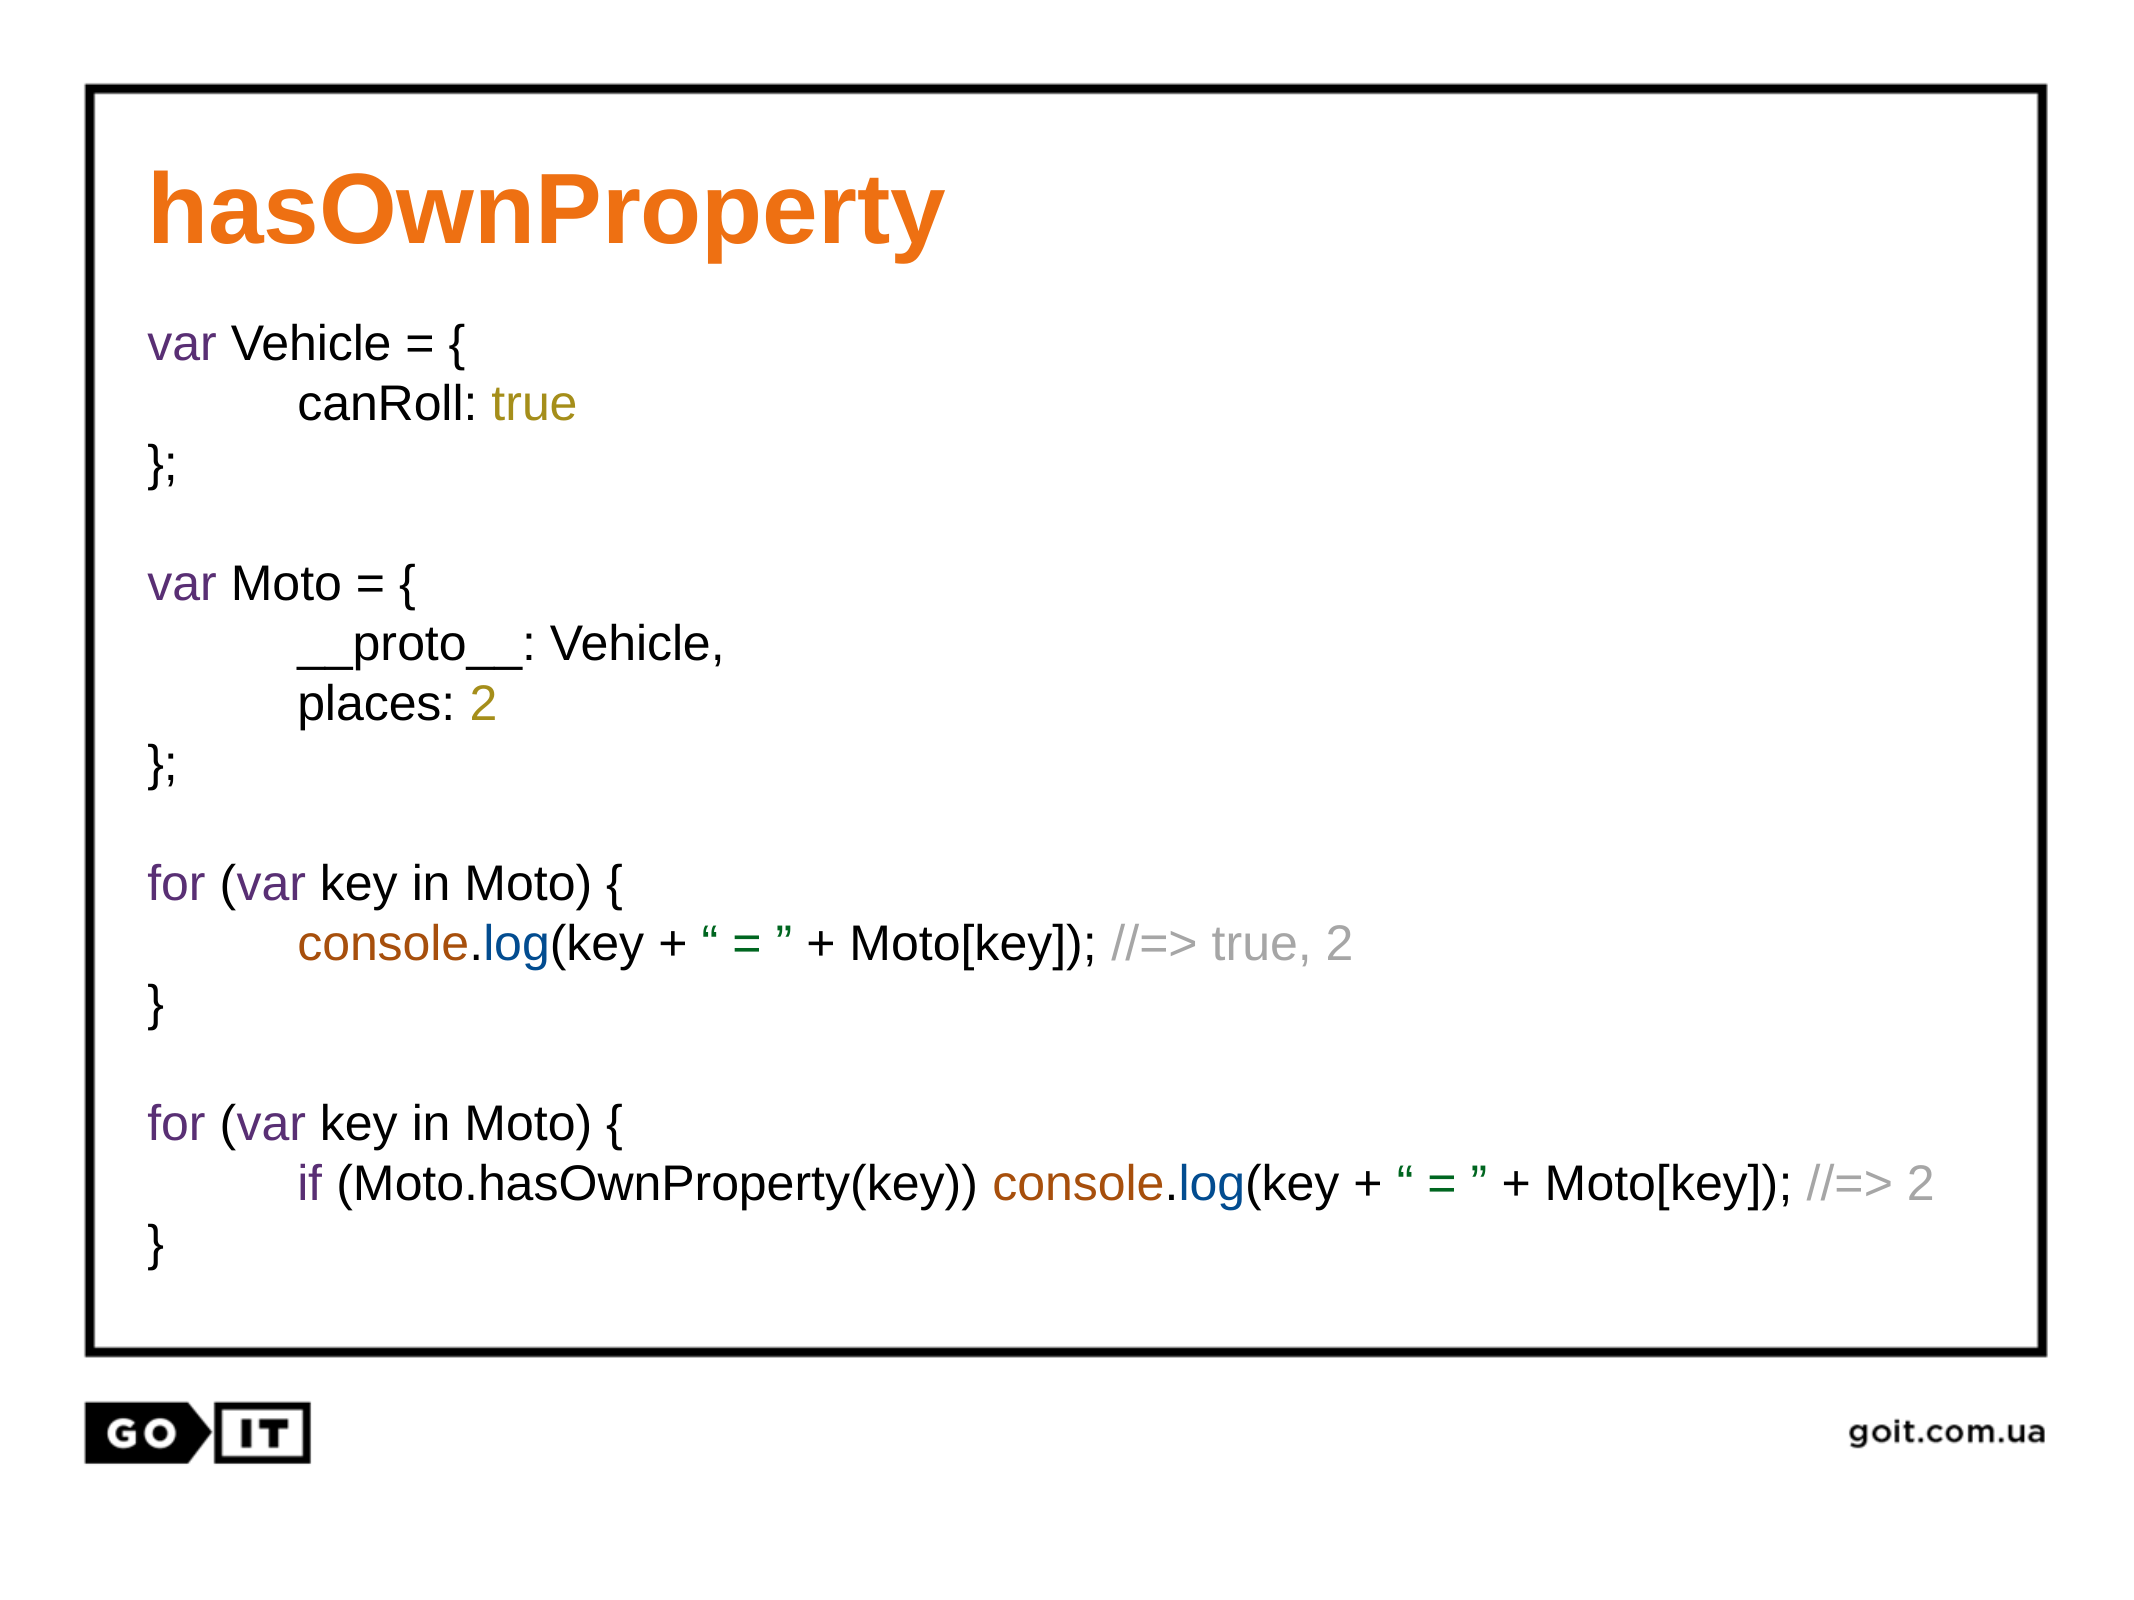

# hasOwnProperty
var Vehicle = {
	canRoll: true
};

var Moto = {
	__proto__: Vehicle,
	places: 2
};

for (var key in Moto) {
	console.log(key + “ = ” + Moto[key]); //=> true, 2
}

for (var key in Moto) {
	if (Moto.hasOwnProperty(key)) console.log(key + “ = ” + Moto[key]); //=> 2
}